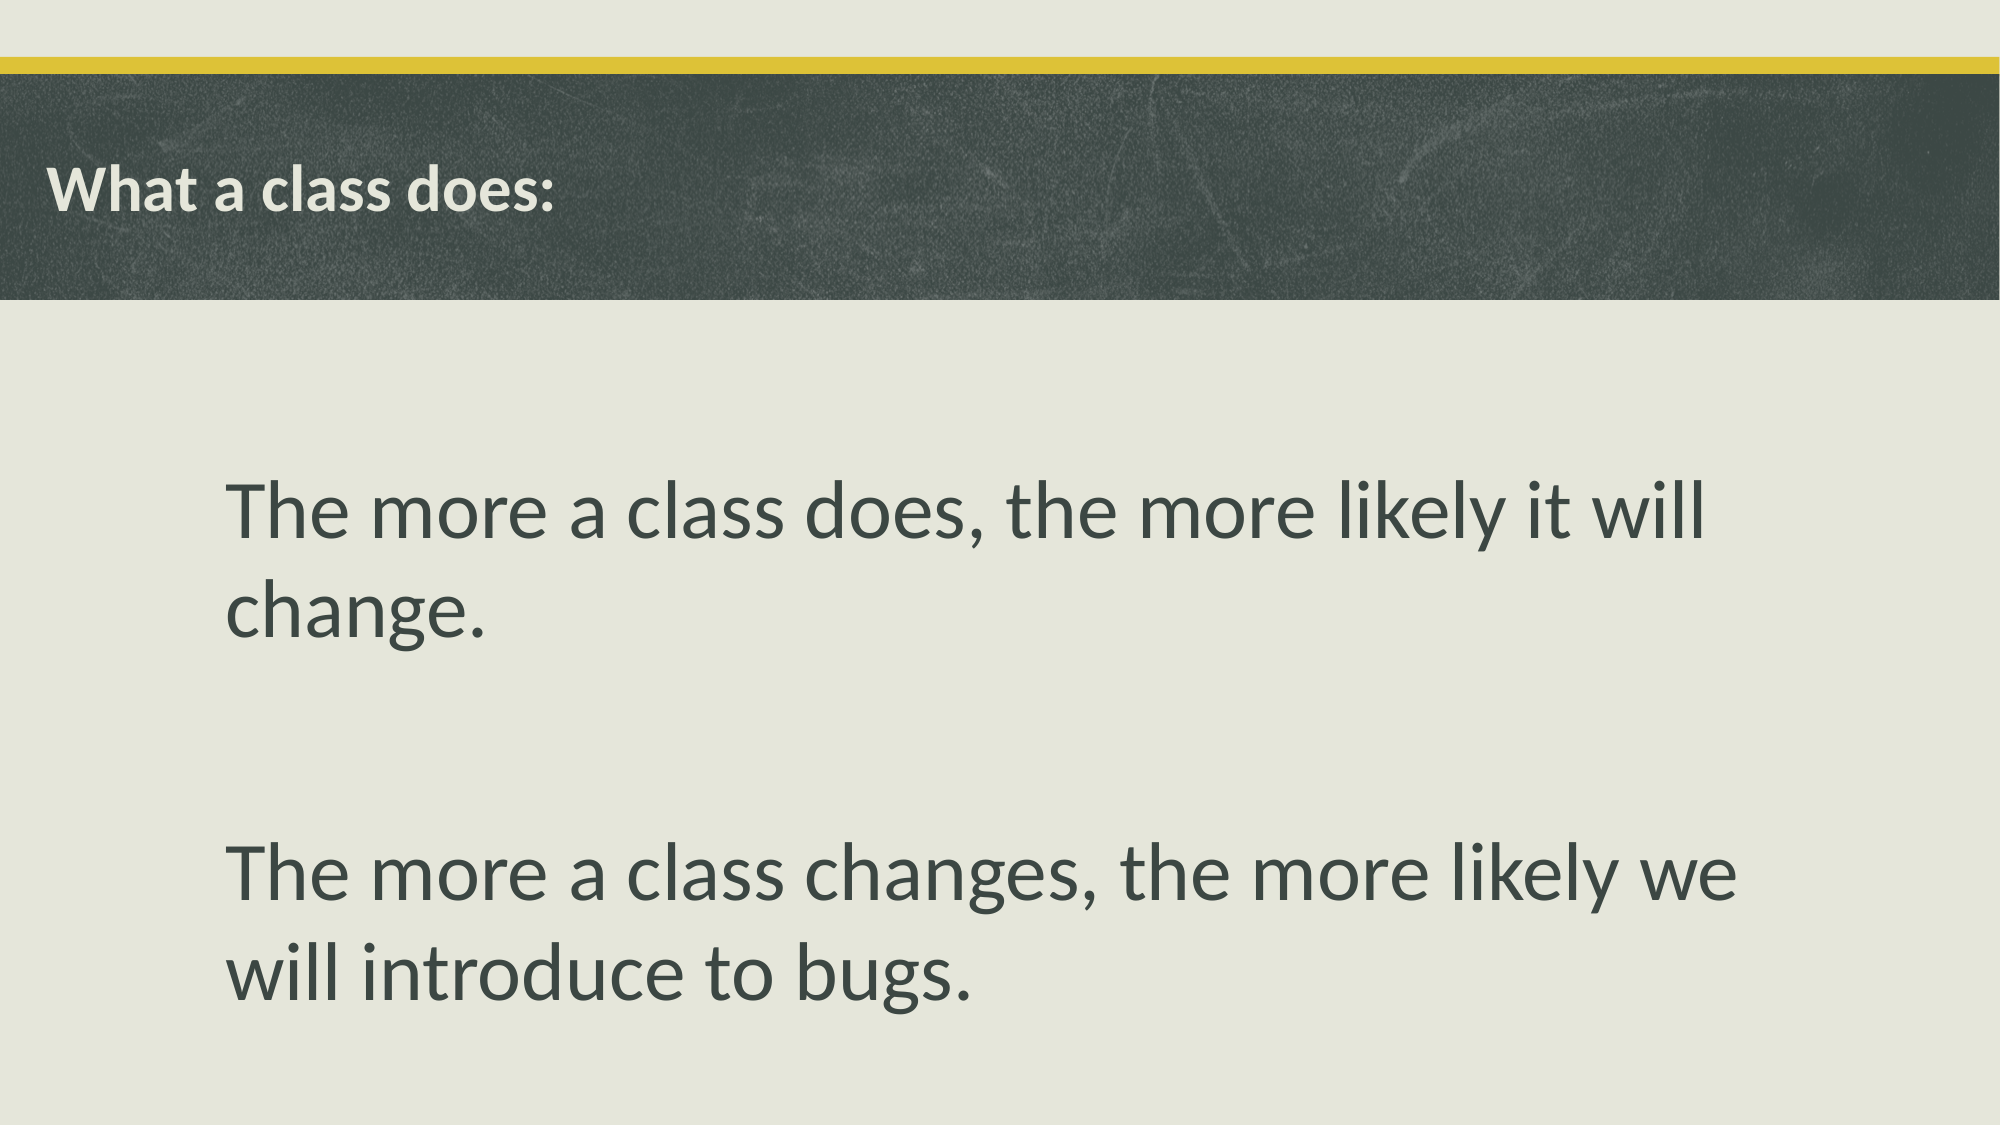

# What a class does:
The more a class does, the more likely it will change.

The more a class changes, the more likely we will introduce to bugs.